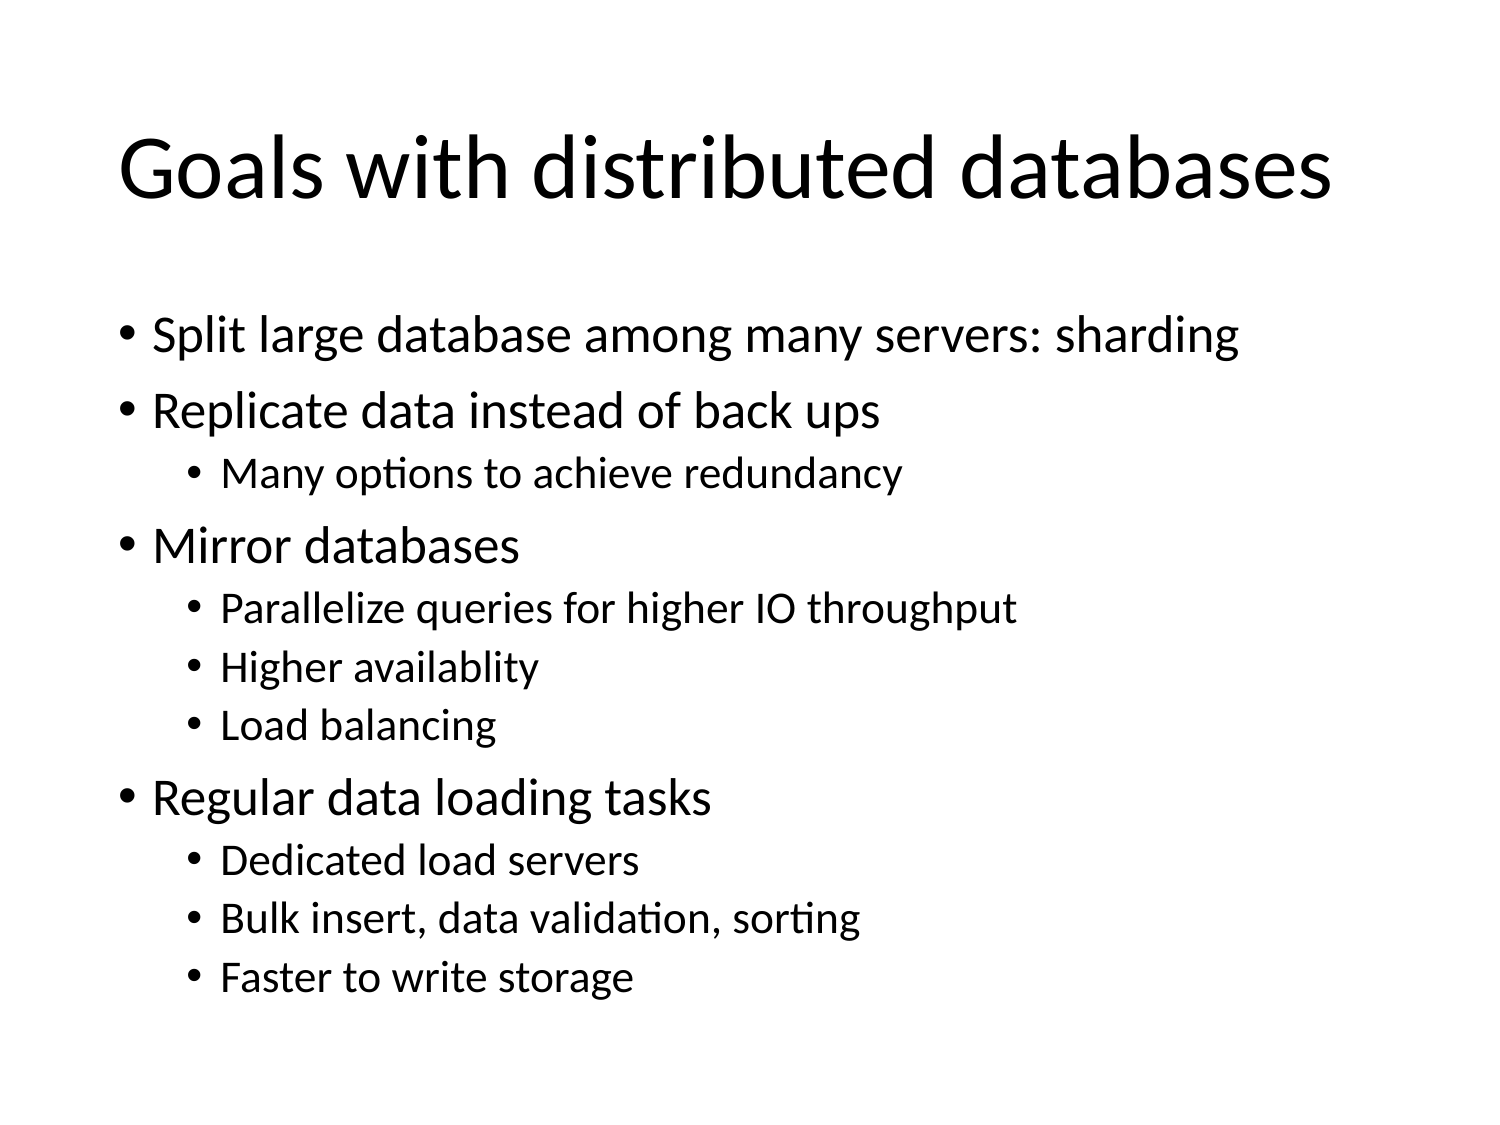

# Goals with distributed databases
Split large database among many servers: sharding
Replicate data instead of back ups
Many options to achieve redundancy
Mirror databases
Parallelize queries for higher IO throughput
Higher availablity
Load balancing
Regular data loading tasks
Dedicated load servers
Bulk insert, data validation, sorting
Faster to write storage